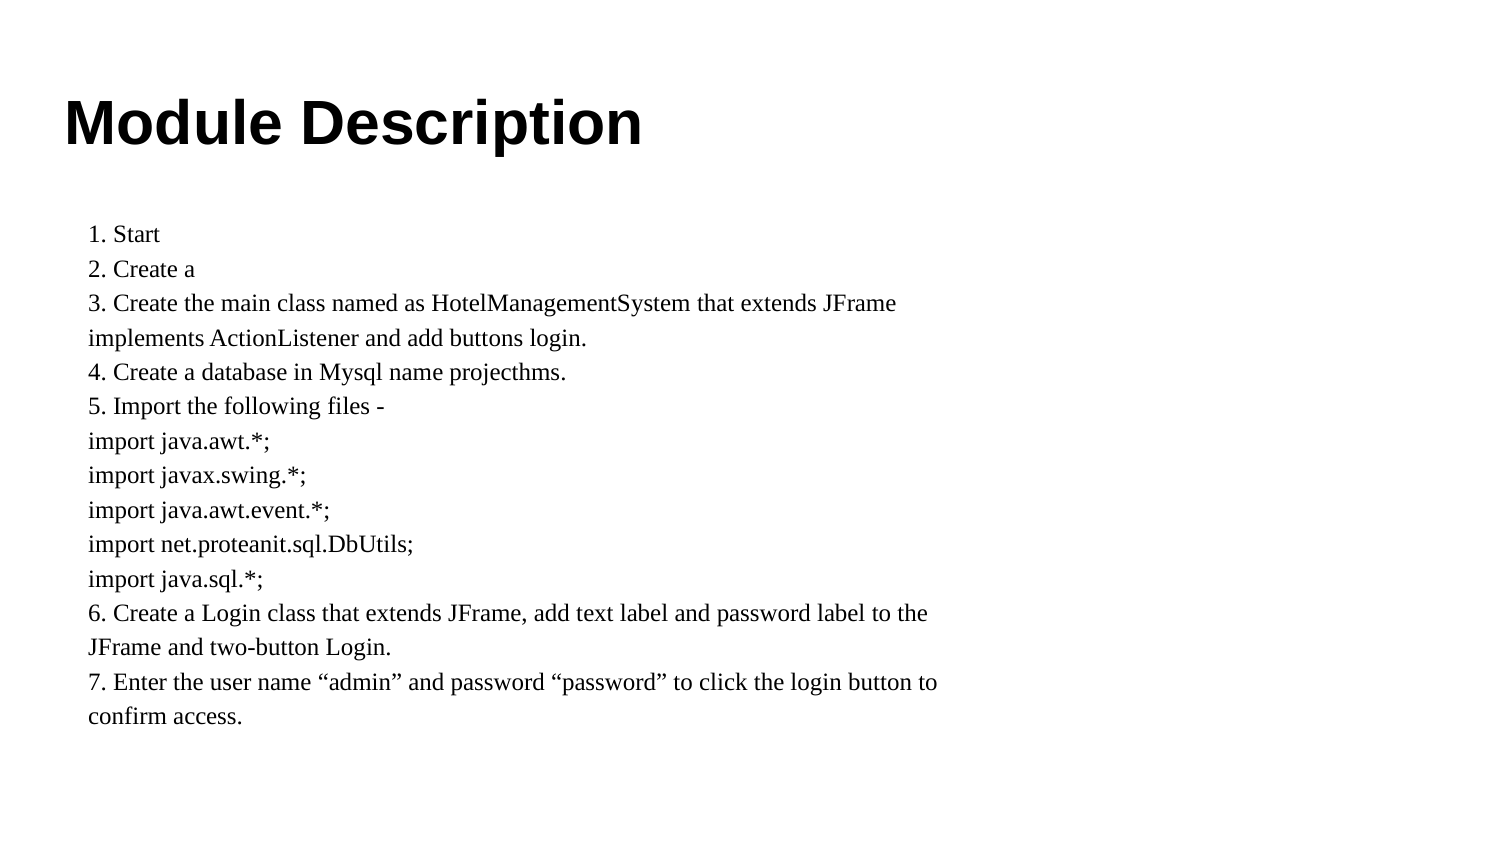

# Module Description
1. Start
2. Create a
3. Create the main class named as HotelManagementSystem that extends JFrame
implements ActionListener and add buttons login.
4. Create a database in Mysql name projecthms.
5. Import the following files -
import java.awt.*;
import javax.swing.*;
import java.awt.event.*;
import net.proteanit.sql.DbUtils;
import java.sql.*;
6. Create a Login class that extends JFrame, add text label and password label to the
JFrame and two-button Login.
7. Enter the user name “admin” and password “password” to click the login button to
confirm access.